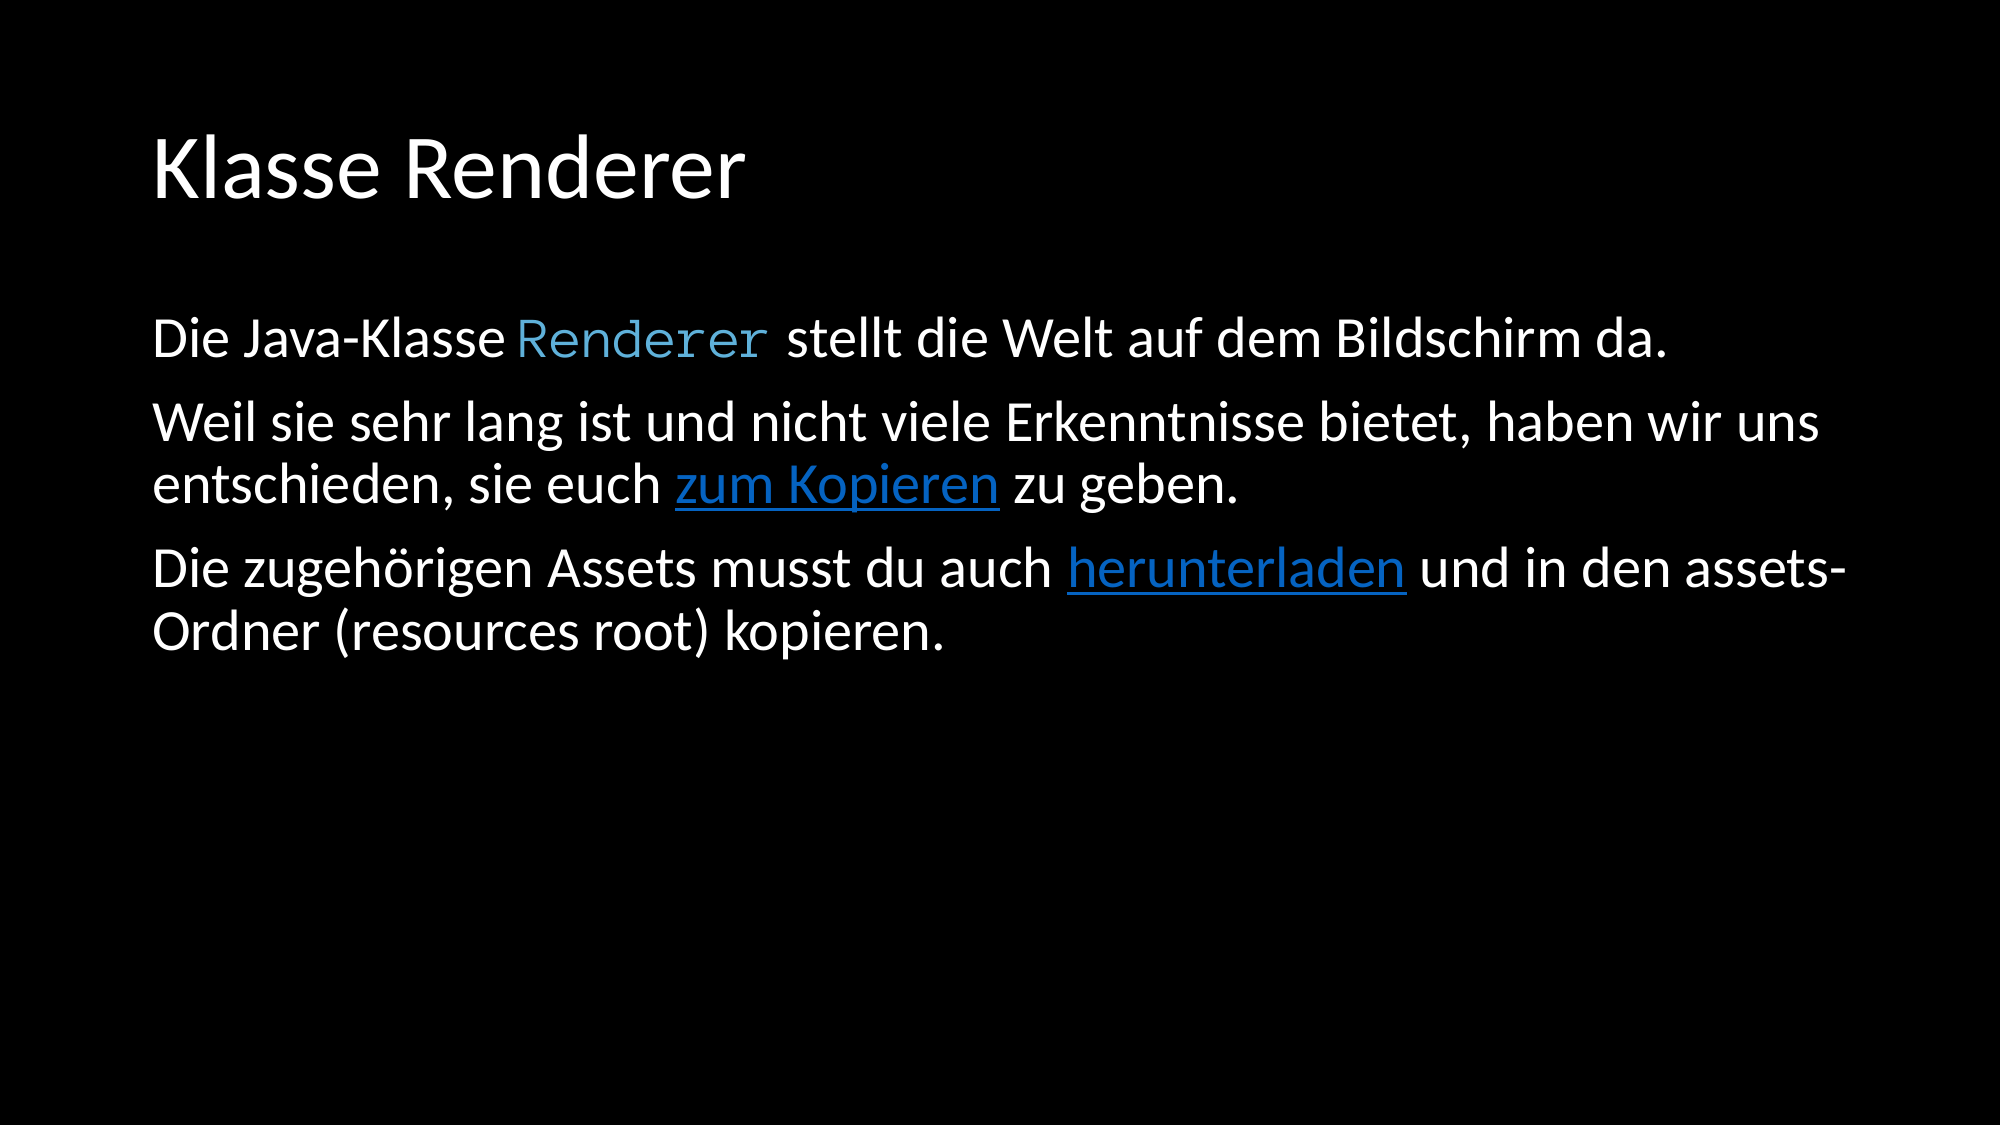

# Klasse Renderer
Die Java-Klasse Renderer stellt die Welt auf dem Bildschirm da.
Weil sie sehr lang ist und nicht viele Erkenntnisse bietet, haben wir uns entschieden, sie euch zum Kopieren zu geben.
Die zugehörigen Assets musst du auch herunterladen und in den assets-Ordner (resources root) kopieren.